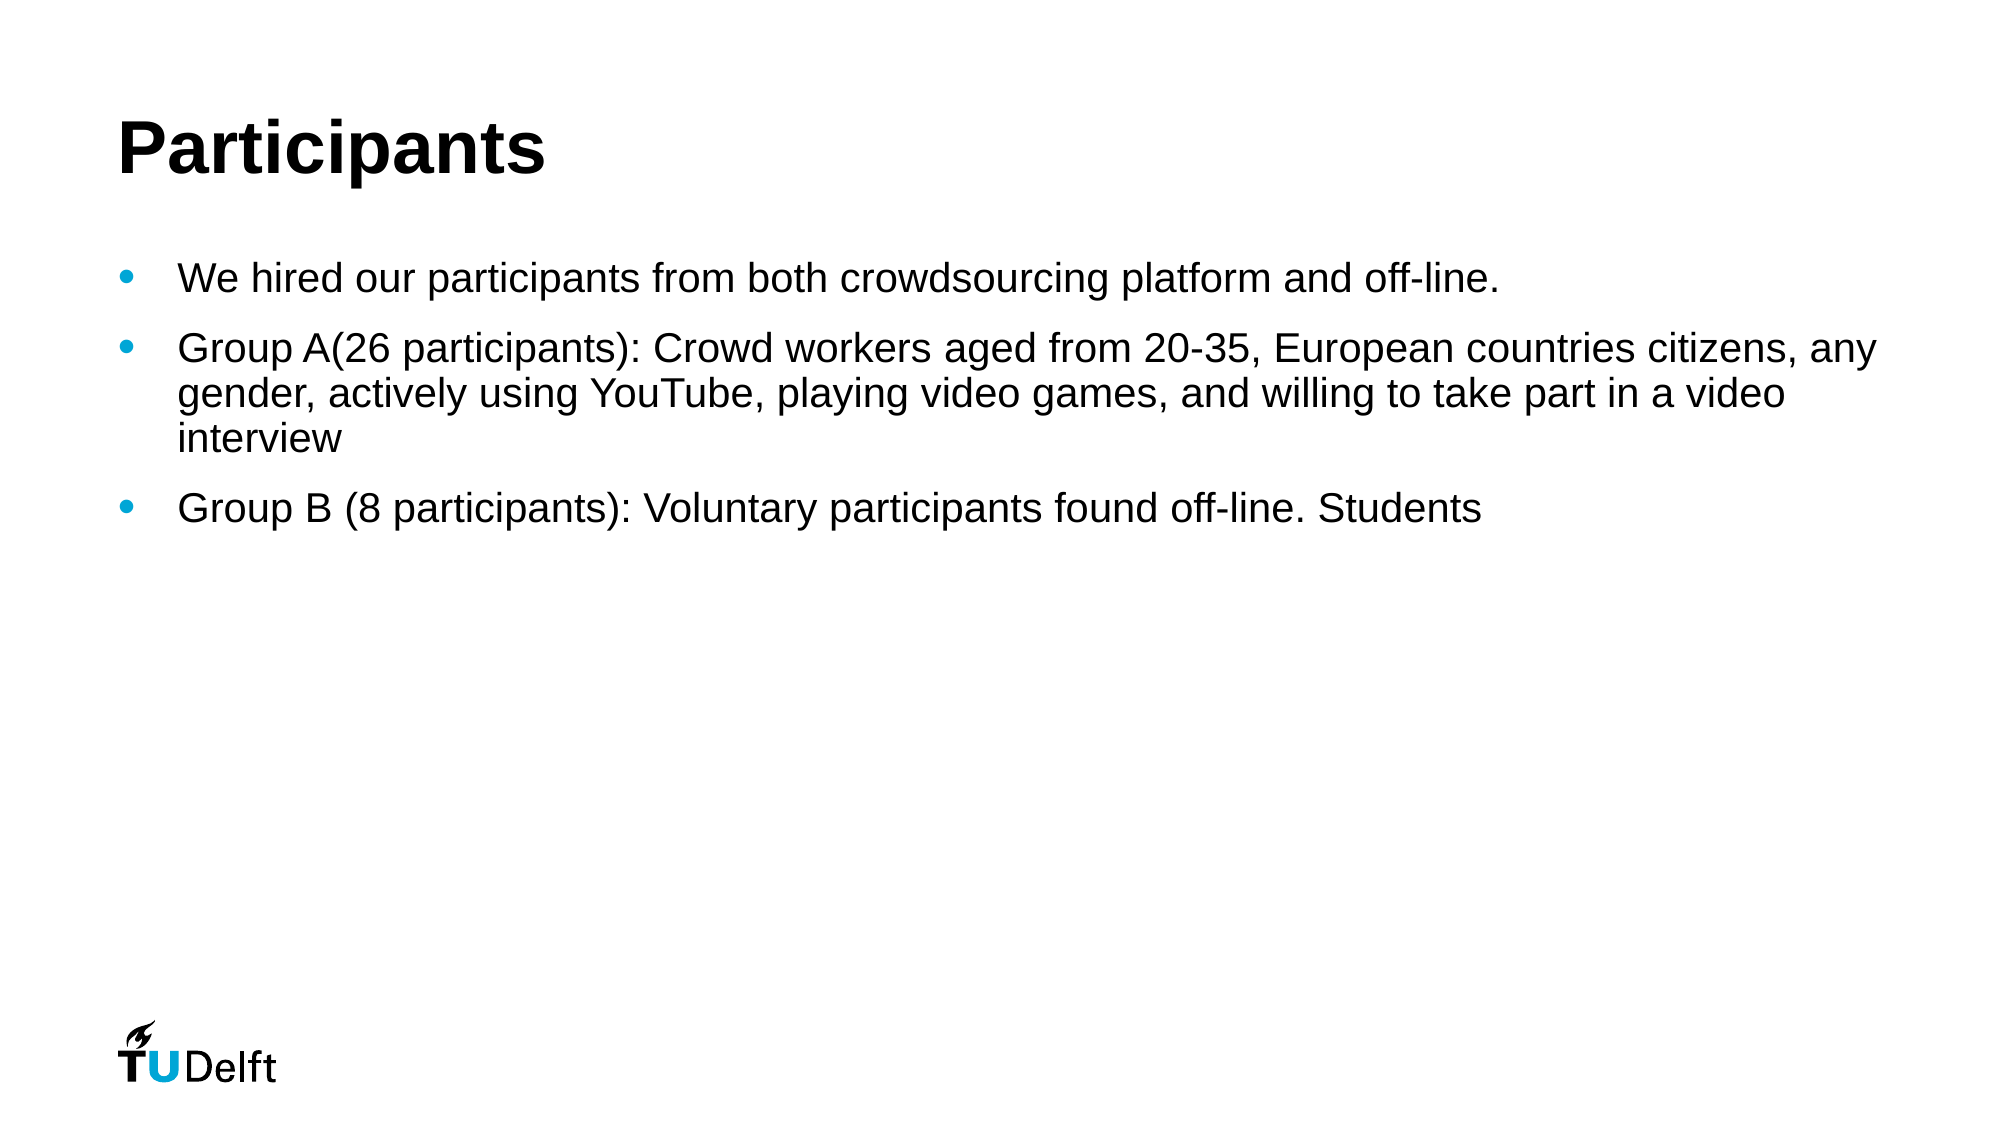

# Participants
We hired our participants from both crowdsourcing platform and off-line.
Group A(26 participants): Crowd workers aged from 20-35, European countries citizens, any gender, actively using YouTube, playing video games, and willing to take part in a video interview
Group B (8 participants): Voluntary participants found off-line. Students